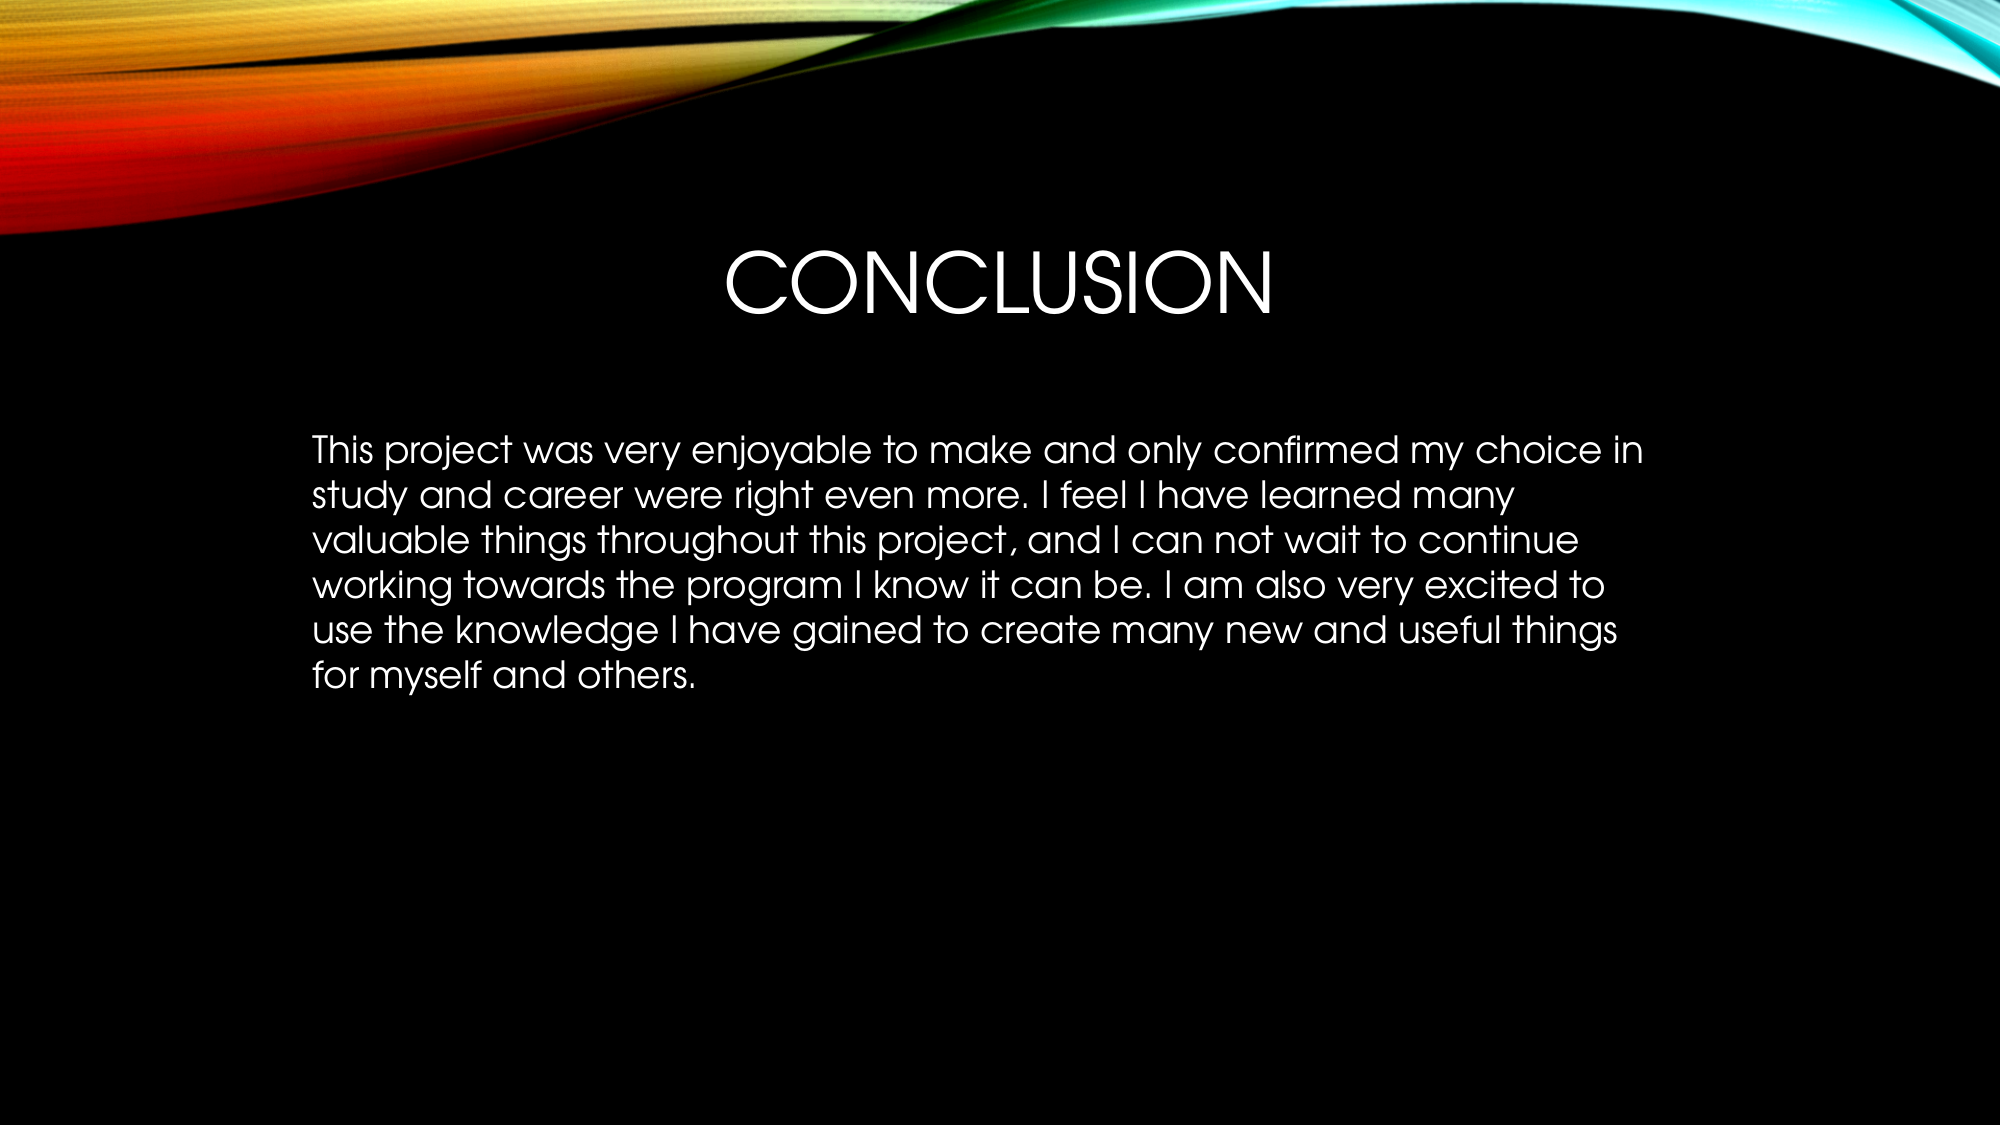

# conclusion
This project was very enjoyable to make and only confirmed my choice in study and career were right even more. I feel I have learned many valuable things throughout this project, and I can not wait to continue working towards the program I know it can be. I am also very excited to use the knowledge I have gained to create many new and useful things for myself and others.